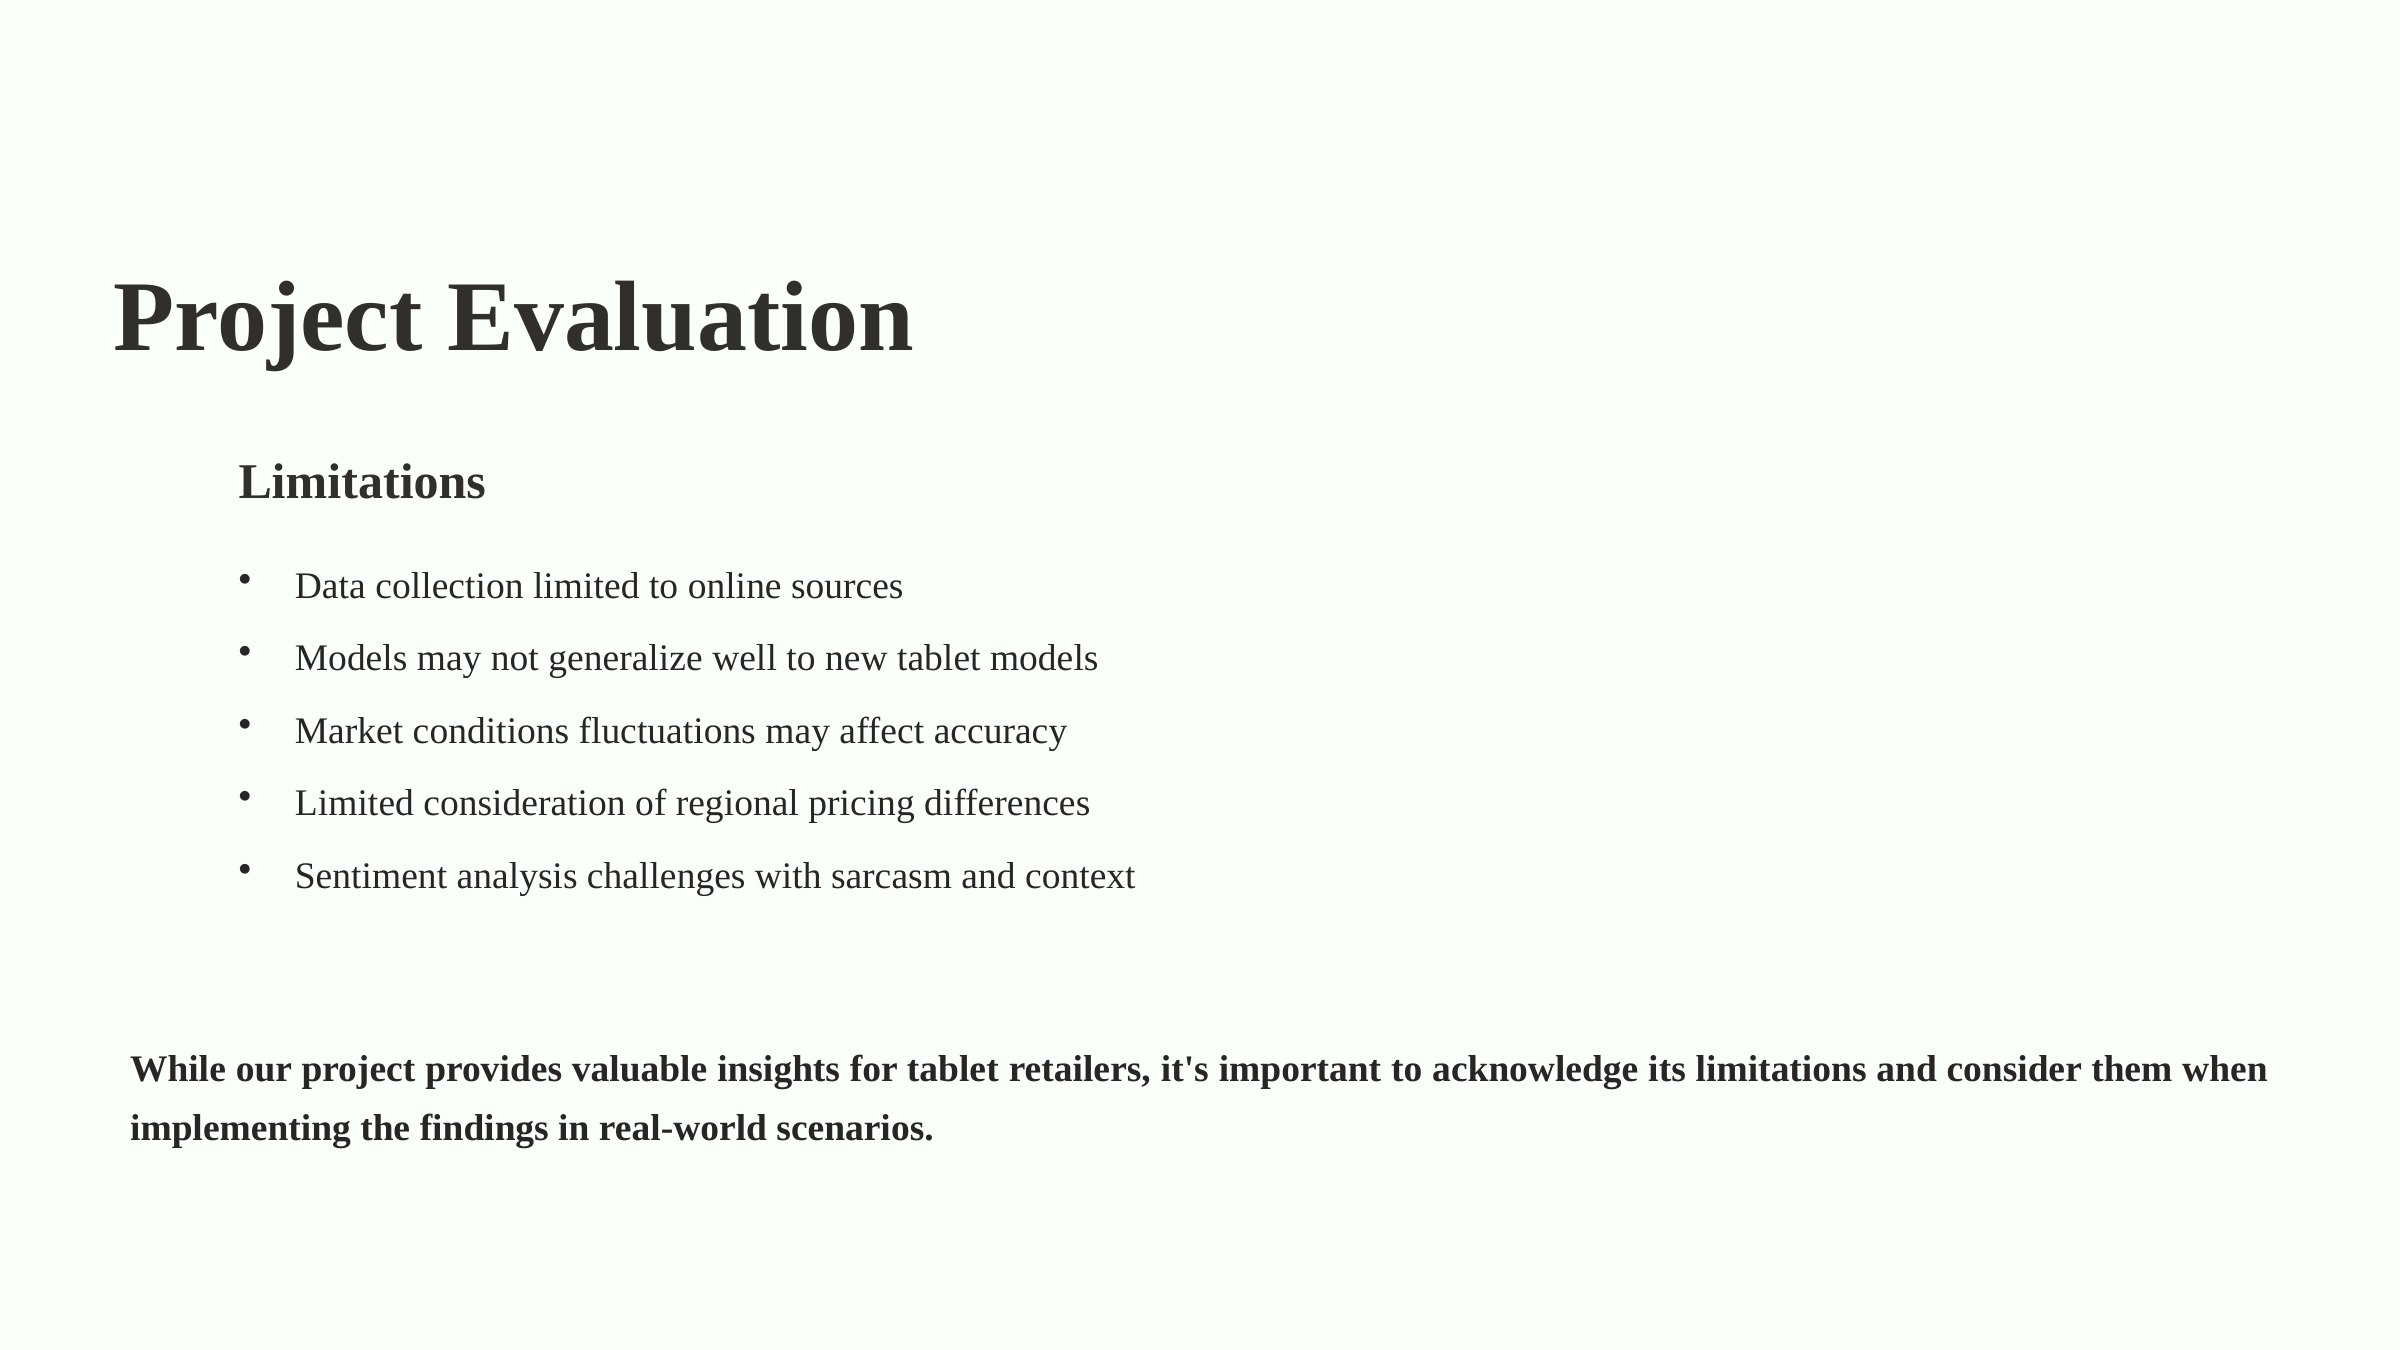

Project Evaluation
Limitations
Data collection limited to online sources
Models may not generalize well to new tablet models
Market conditions fluctuations may affect accuracy
Limited consideration of regional pricing differences
Sentiment analysis challenges with sarcasm and context
While our project provides valuable insights for tablet retailers, it's important to acknowledge its limitations and consider them when implementing the findings in real-world scenarios.